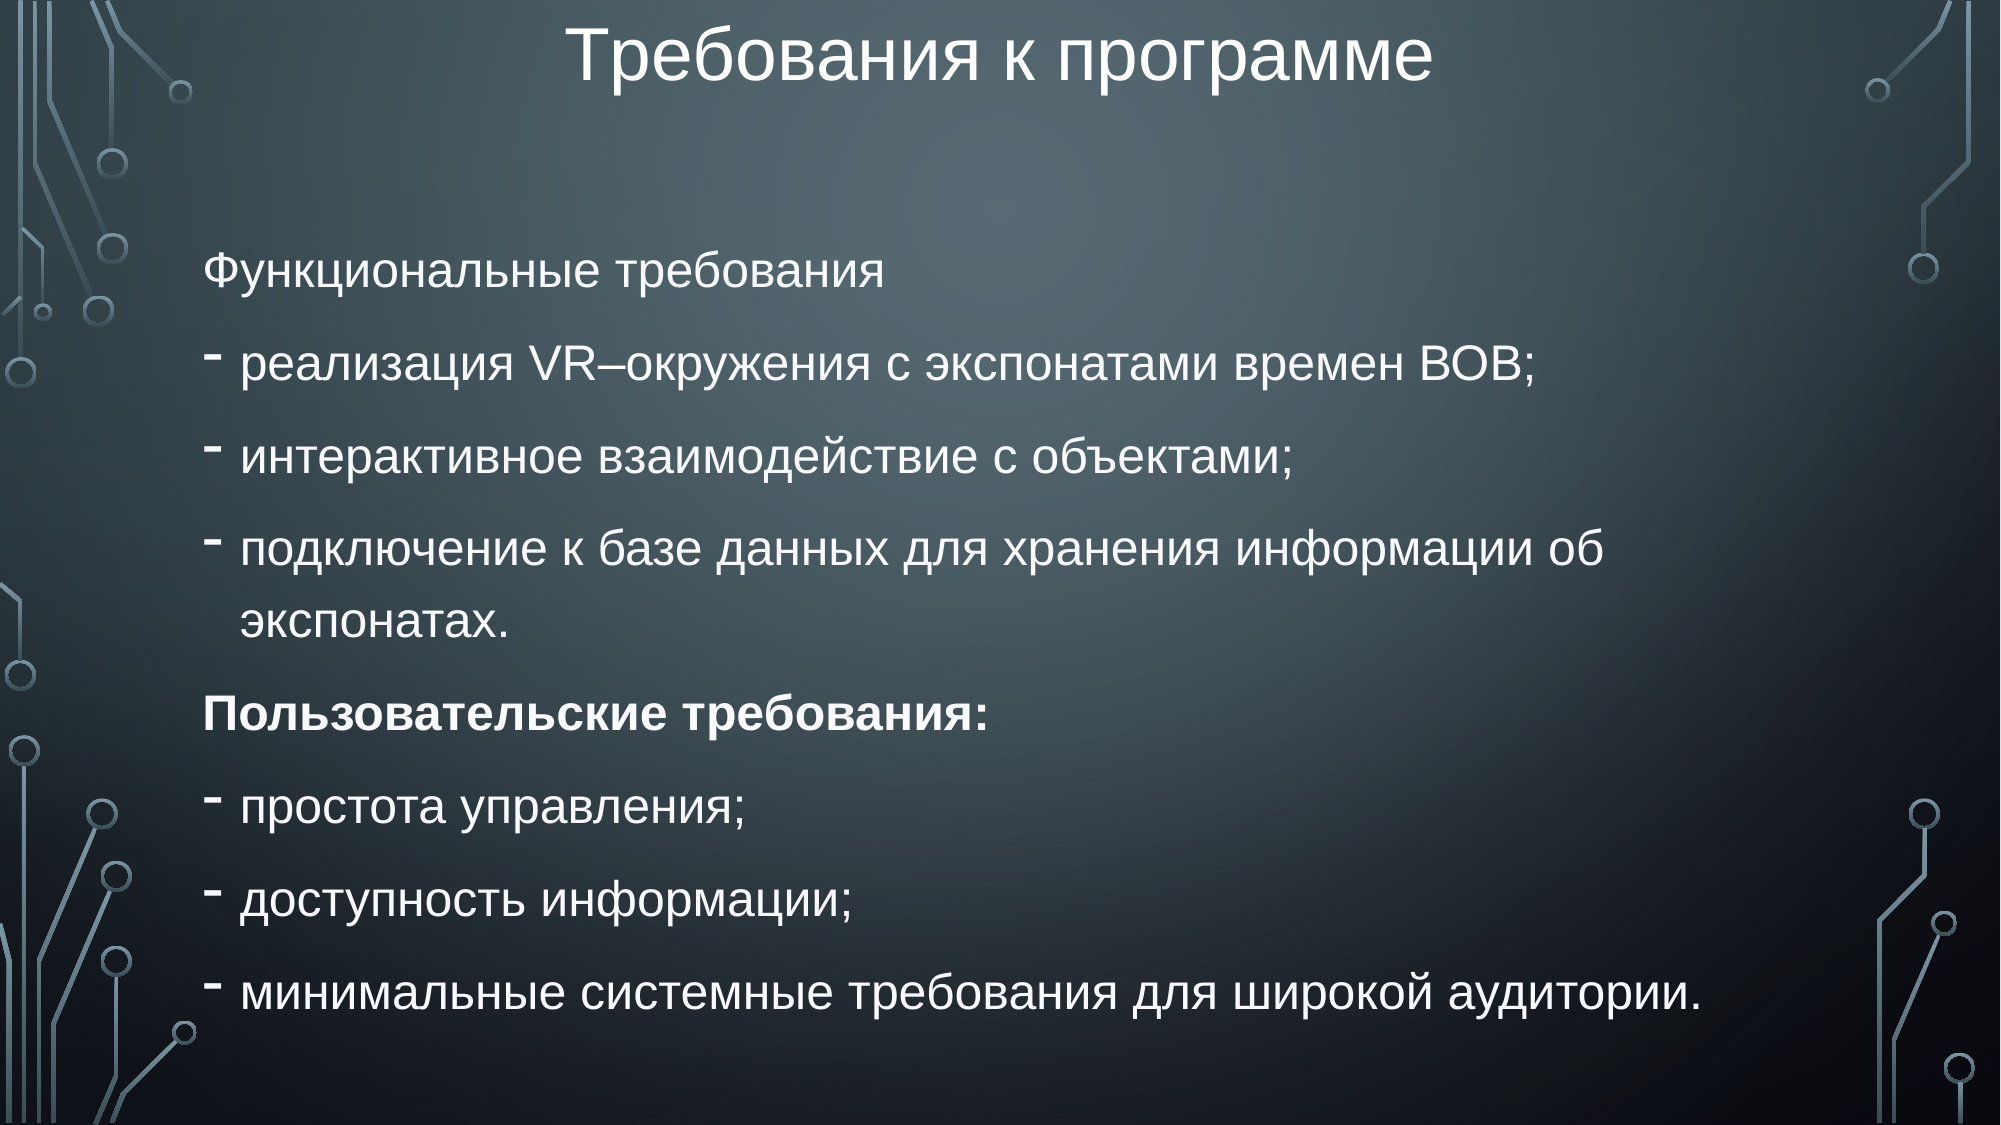

# Требования к программе
Функциональные требования
реализация VR–окружения с экспонатами времен ВОВ;
интерактивное взаимодействие с объектами;
подключение к базе данных для хранения информации об экспонатах.
Пользовательские требования:
простота управления;
доступность информации;
минимальные системные требования для широкой аудитории.